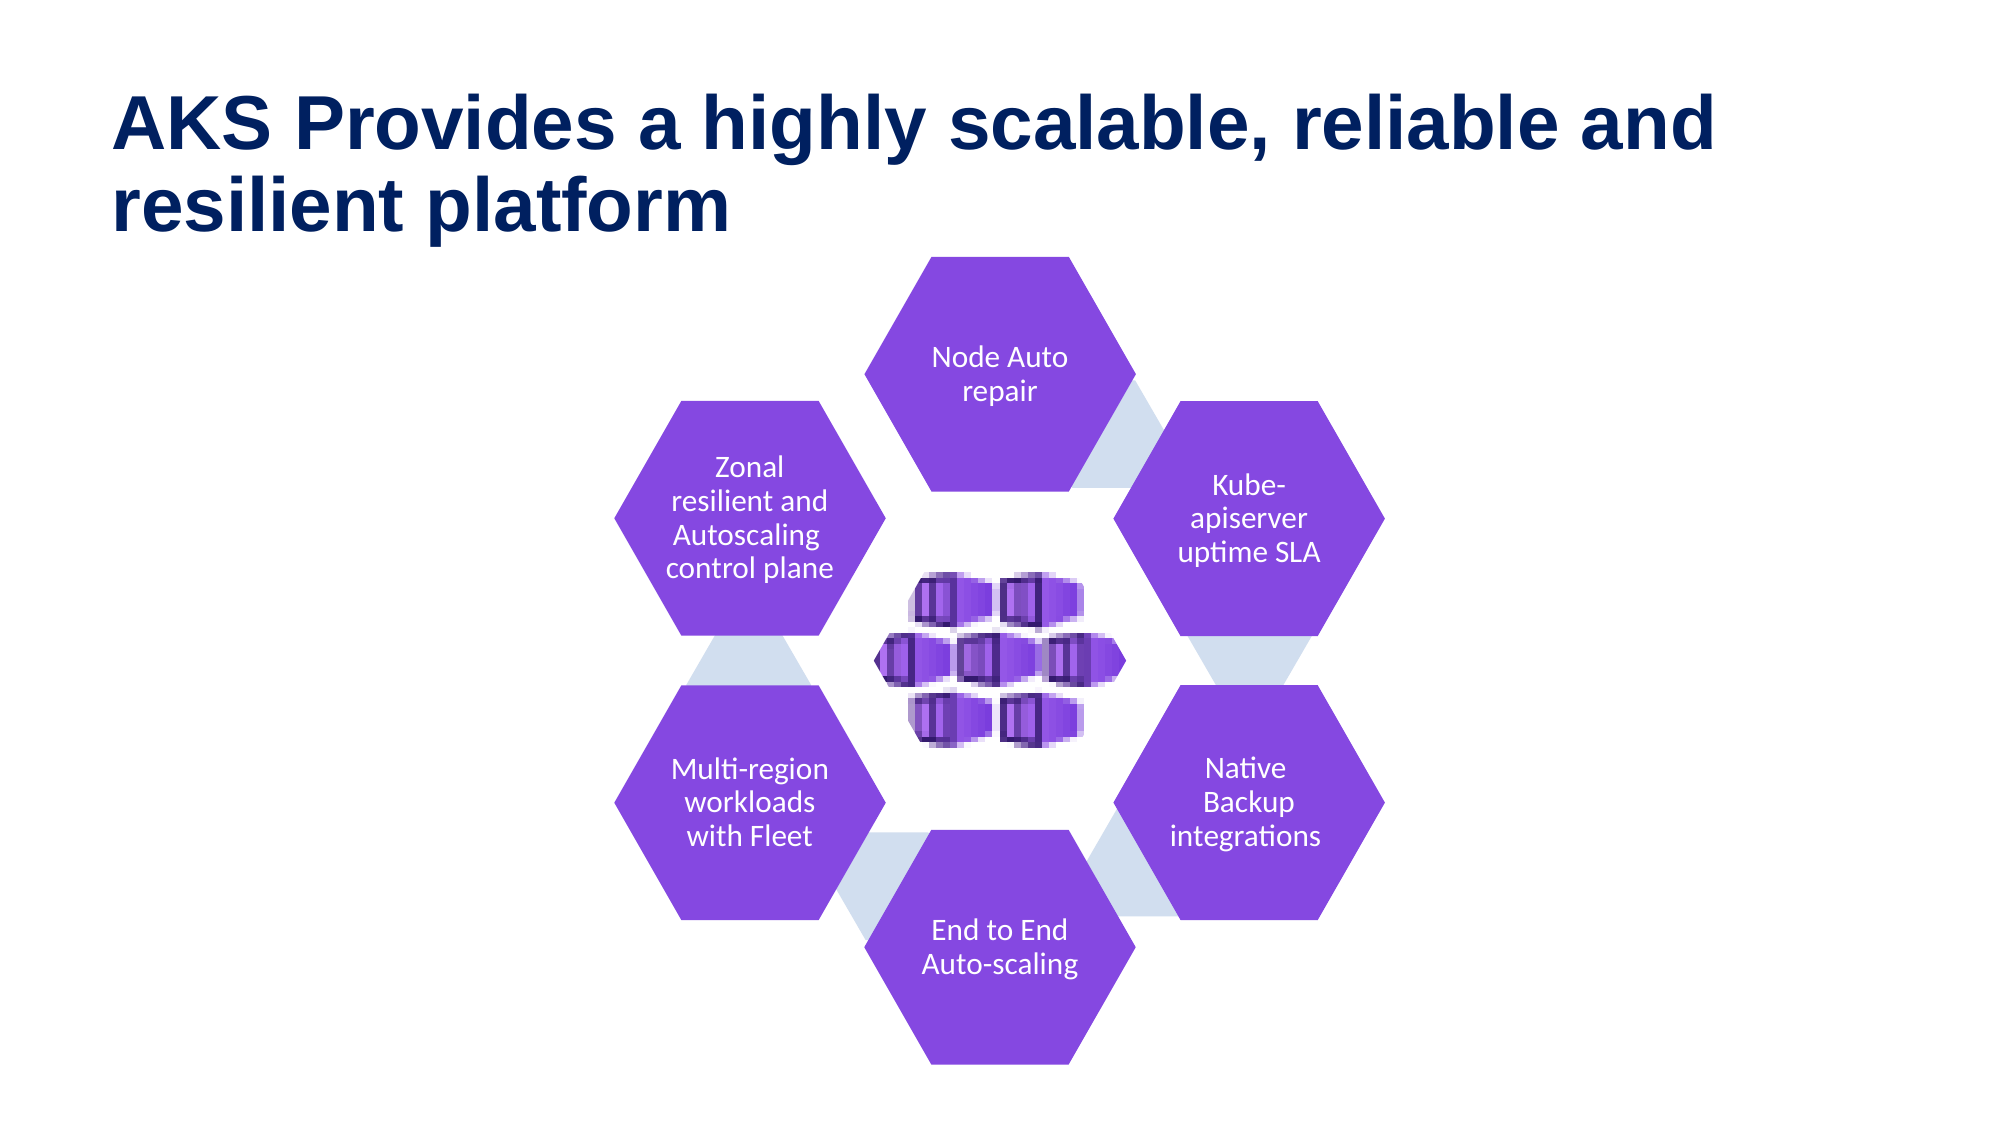

# AKS Provides a highly scalable, reliable and resilient platform

Node Auto repair
Kube-apiserver uptime SLA
Native  Backup integrations
End to End Auto-scaling
Multi-region workloads with Fleet
Zonal resilient and Autoscaling  control plane